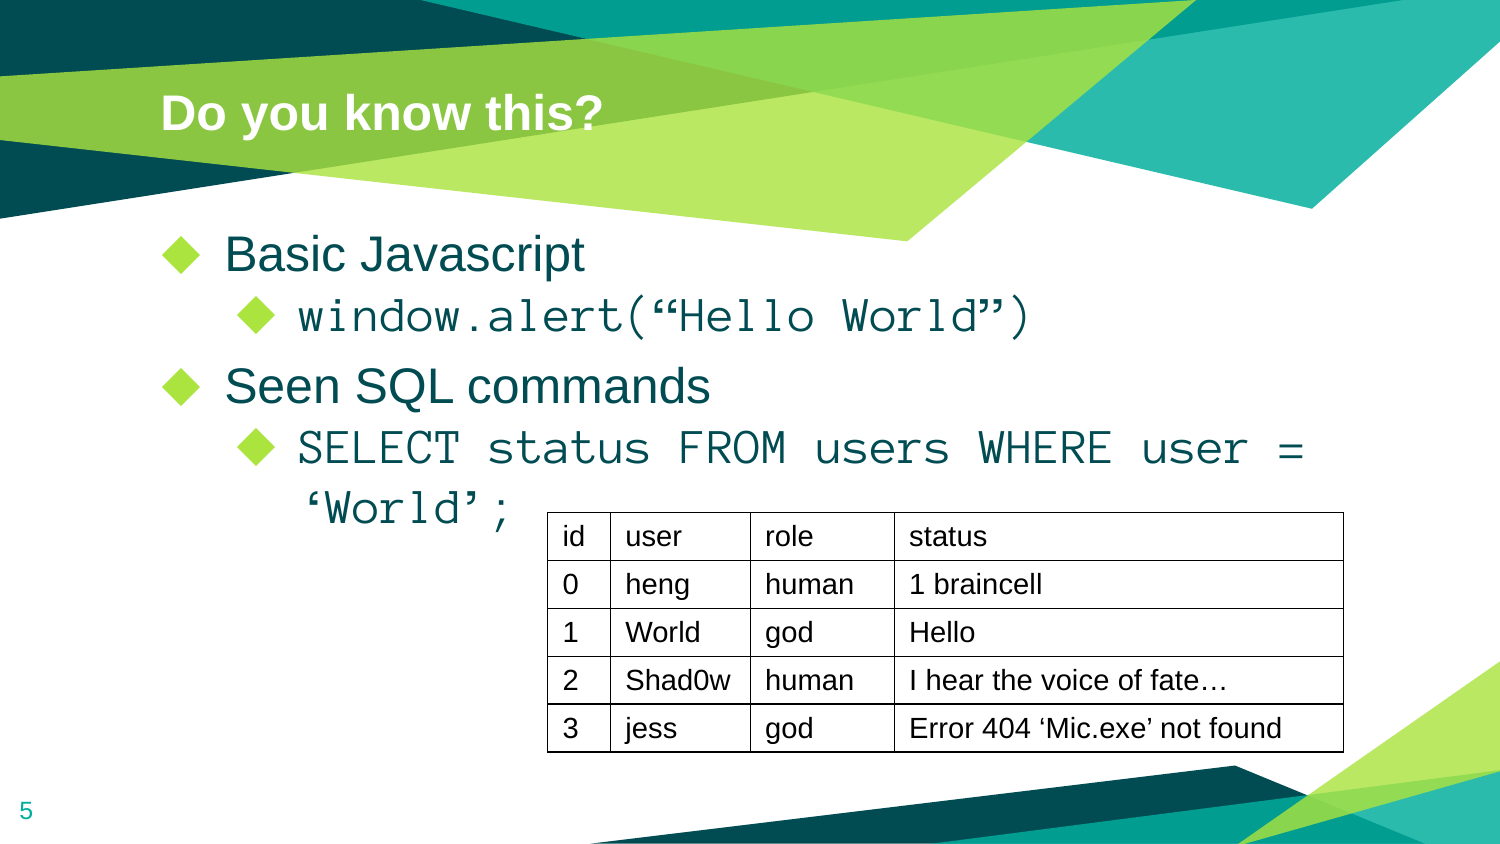

# Do you know this?
Basic Javascript
window.alert(“Hello World”)
Seen SQL commands
SELECT status FROM users WHERE user = ‘World’;

| id | user | role | status |
| --- | --- | --- | --- |
| 0 | heng | human | 1 braincell |
| 1 | World | god | Hello |
| 2 | Shad0w | human | I hear the voice of fate… |
| 3 | jess | god | Error 404 ‘Mic.exe’ not found |
5